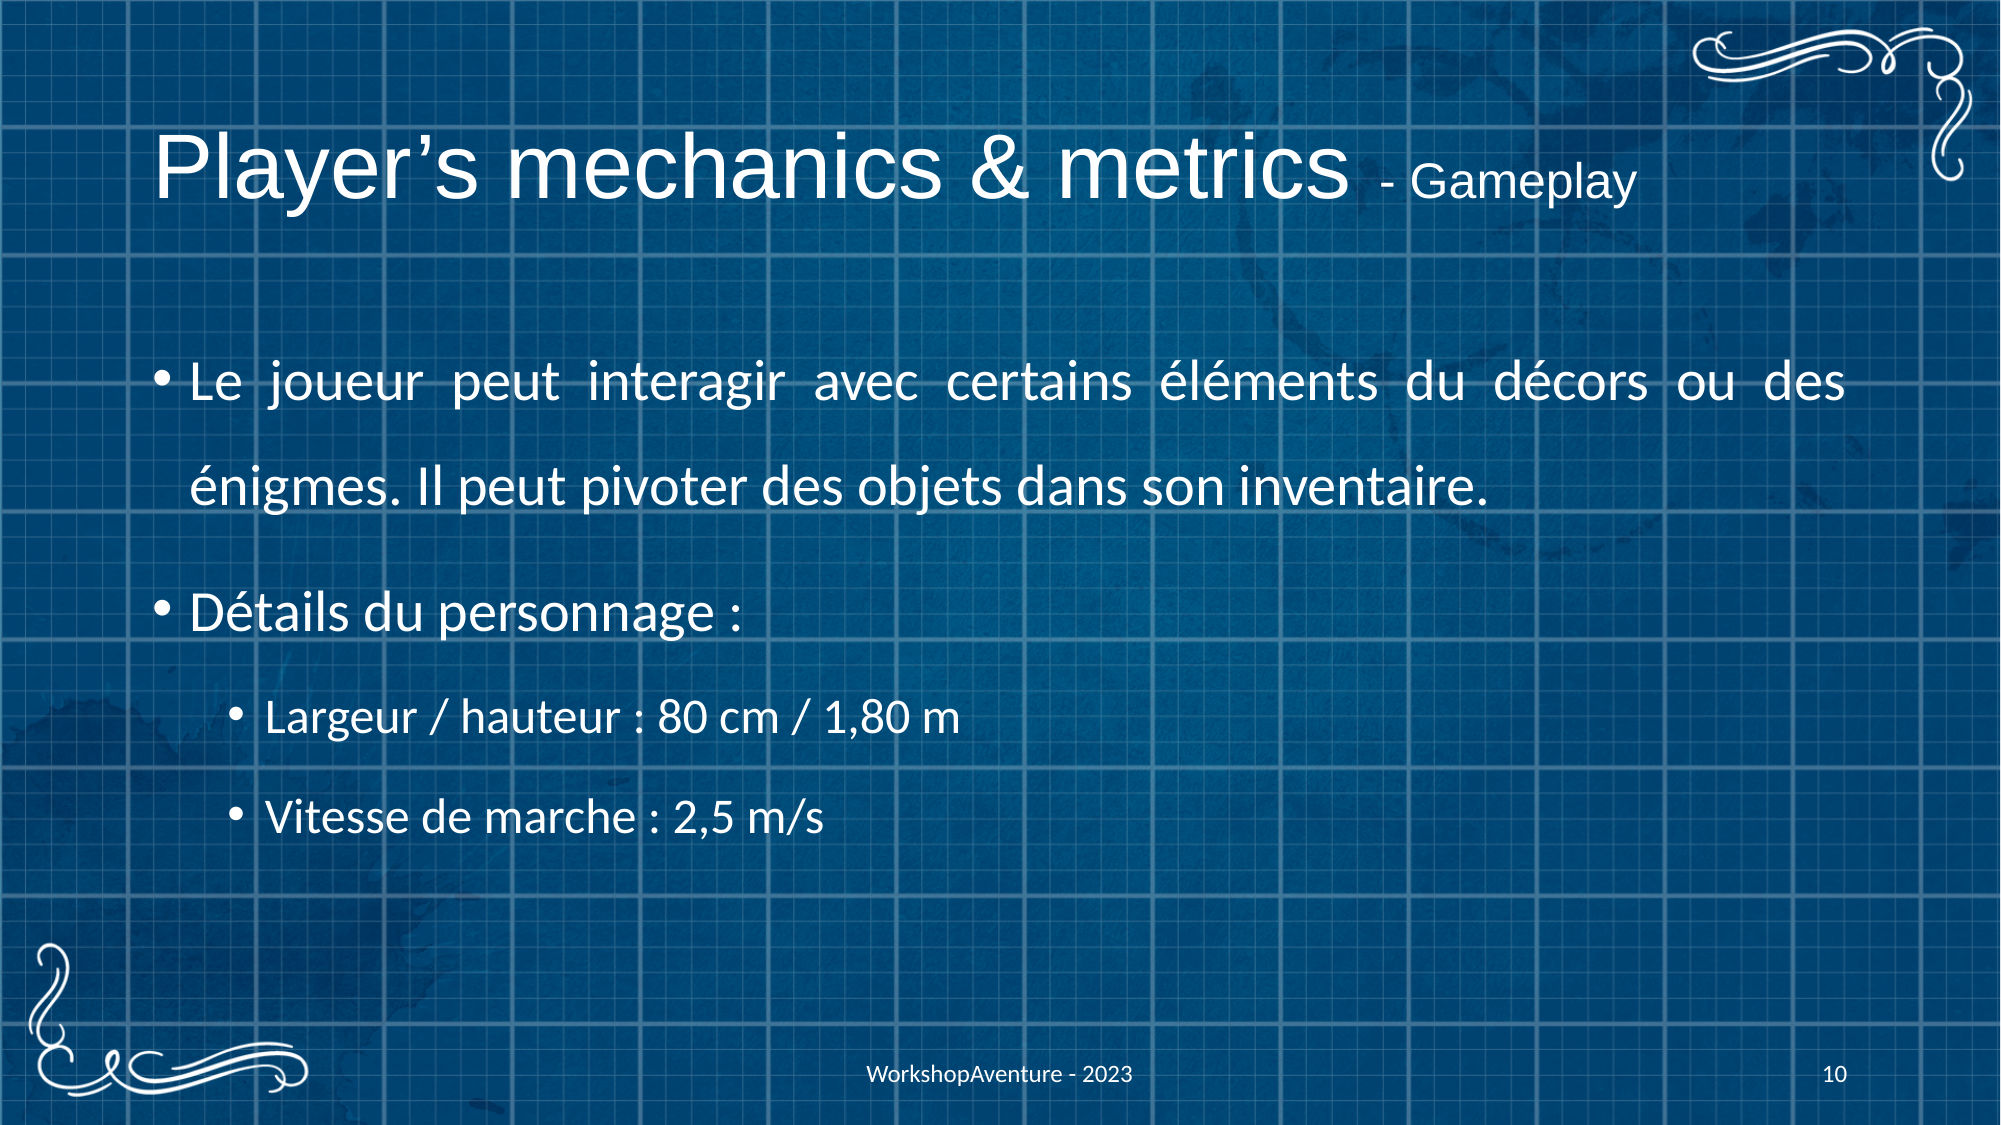

# Player’s mechanics & metrics - Gameplay
Le joueur peut interagir avec certains éléments du décors ou des énigmes. Il peut pivoter des objets dans son inventaire.
Détails du personnage :
Largeur / hauteur : 80 cm / 1,80 m
Vitesse de marche : 2,5 m/s
WorkshopAventure - 2023
10